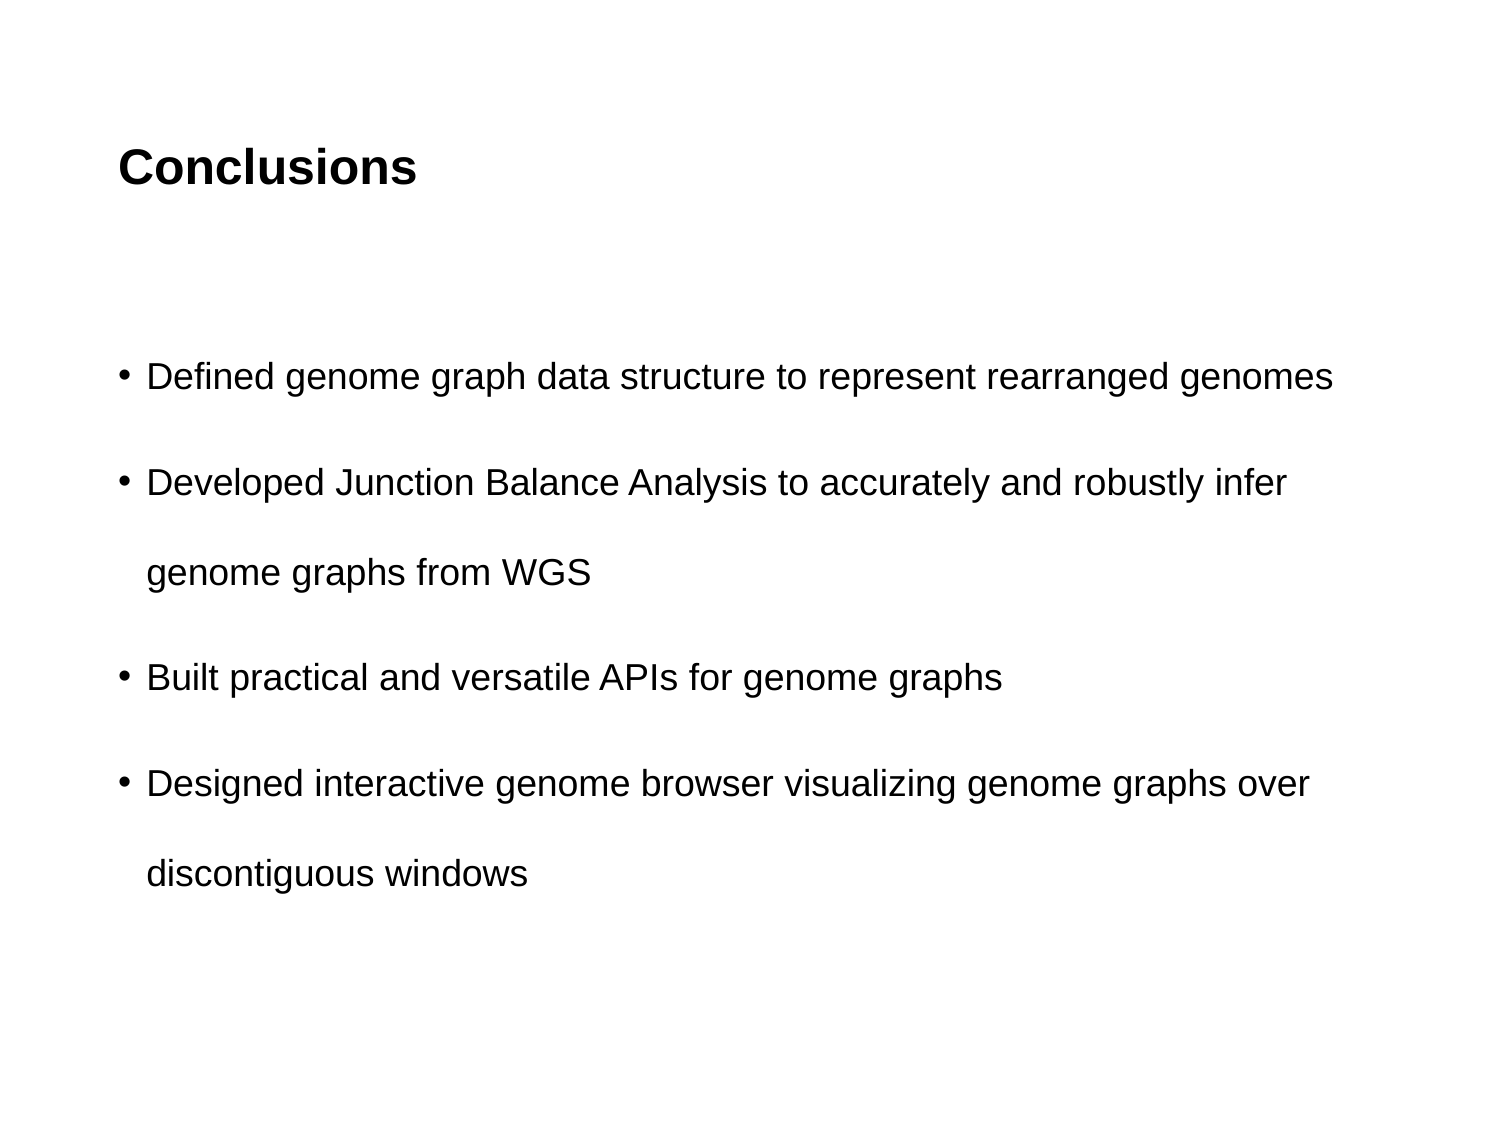

# Conclusions
Defined genome graph data structure to represent rearranged genomes
Developed Junction Balance Analysis to accurately and robustly infer genome graphs from WGS
Built practical and versatile APIs for genome graphs
Designed interactive genome browser visualizing genome graphs over discontiguous windows